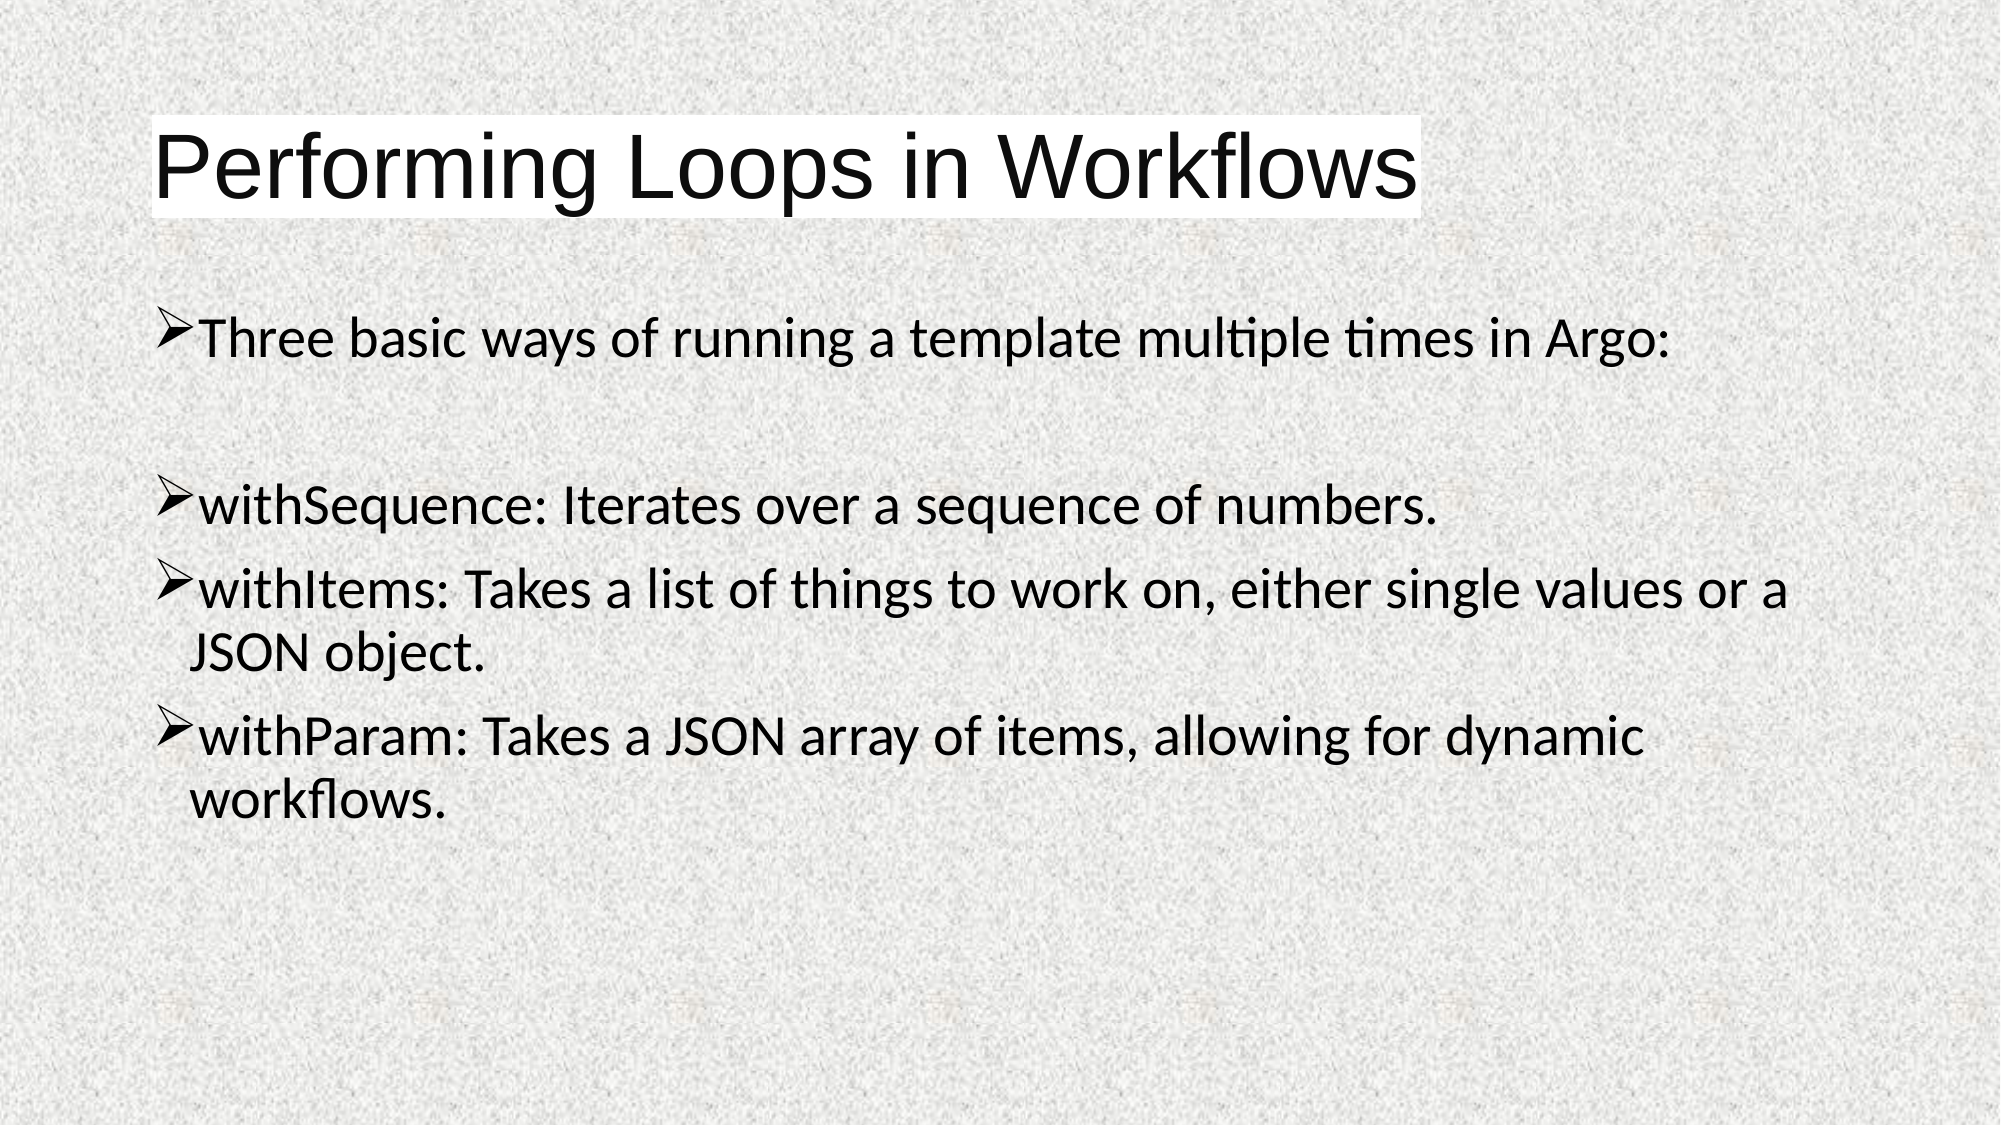

# Performing Loops in Workflows
Three basic ways of running a template multiple times in Argo:

withSequence: Iterates over a sequence of numbers.
withItems: Takes a list of things to work on, either single values or a JSON object.
withParam: Takes a JSON array of items, allowing for dynamic workflows.